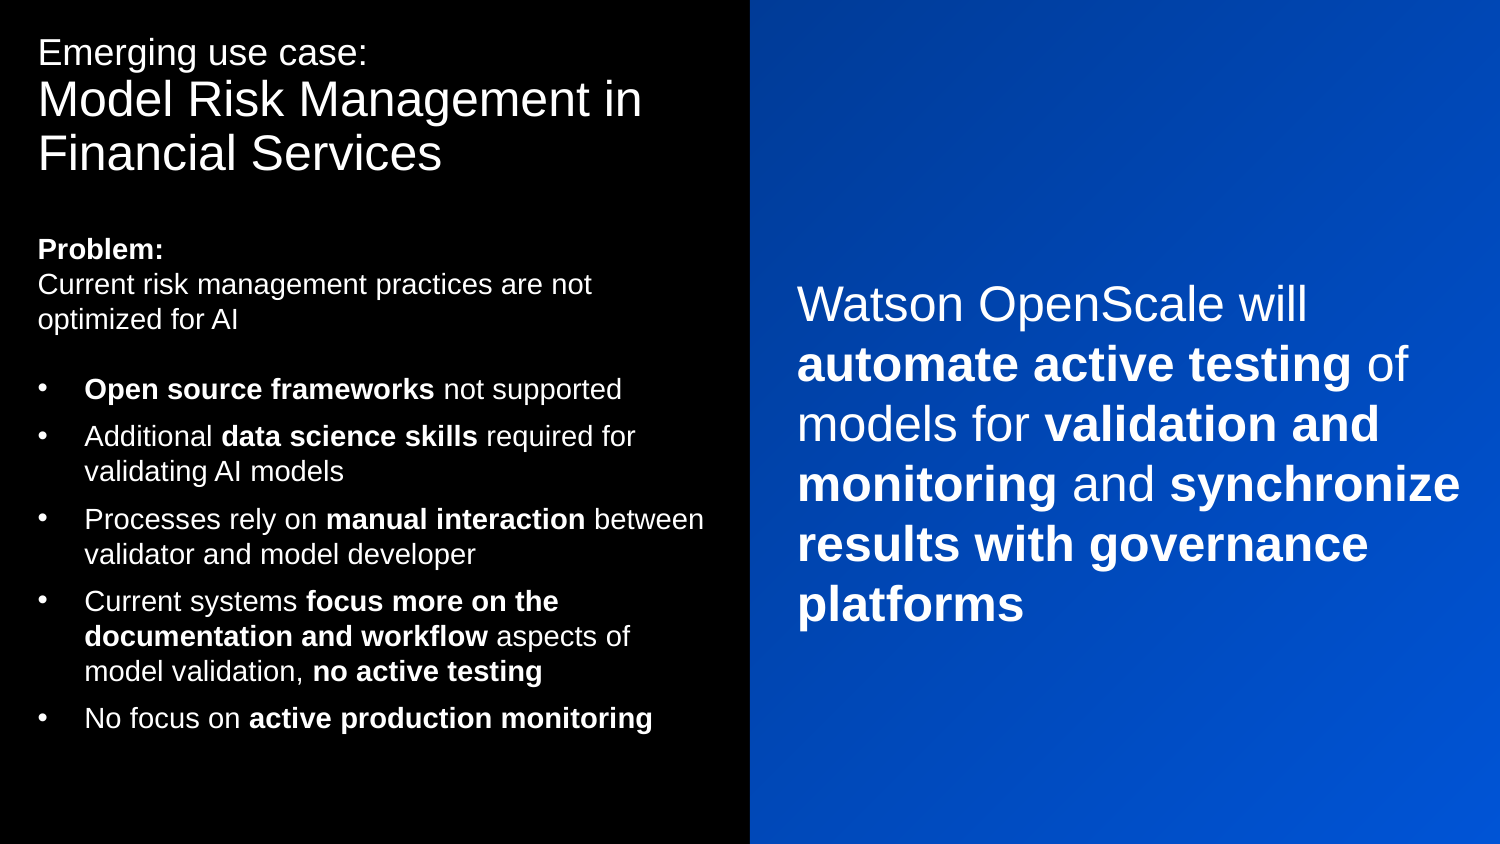

# Emerging use case: Model Risk Management in Financial Services
Problem:
Current risk management practices are not optimized for AI

Open source frameworks not supported
Additional data science skills required for validating AI models
Processes rely on manual interaction between validator and model developer
Current systems focus more on the documentation and workflow aspects of model validation, no active testing
No focus on active production monitoring
Watson OpenScale will automate active testing of models for validation and monitoring and synchronize results with governance platforms